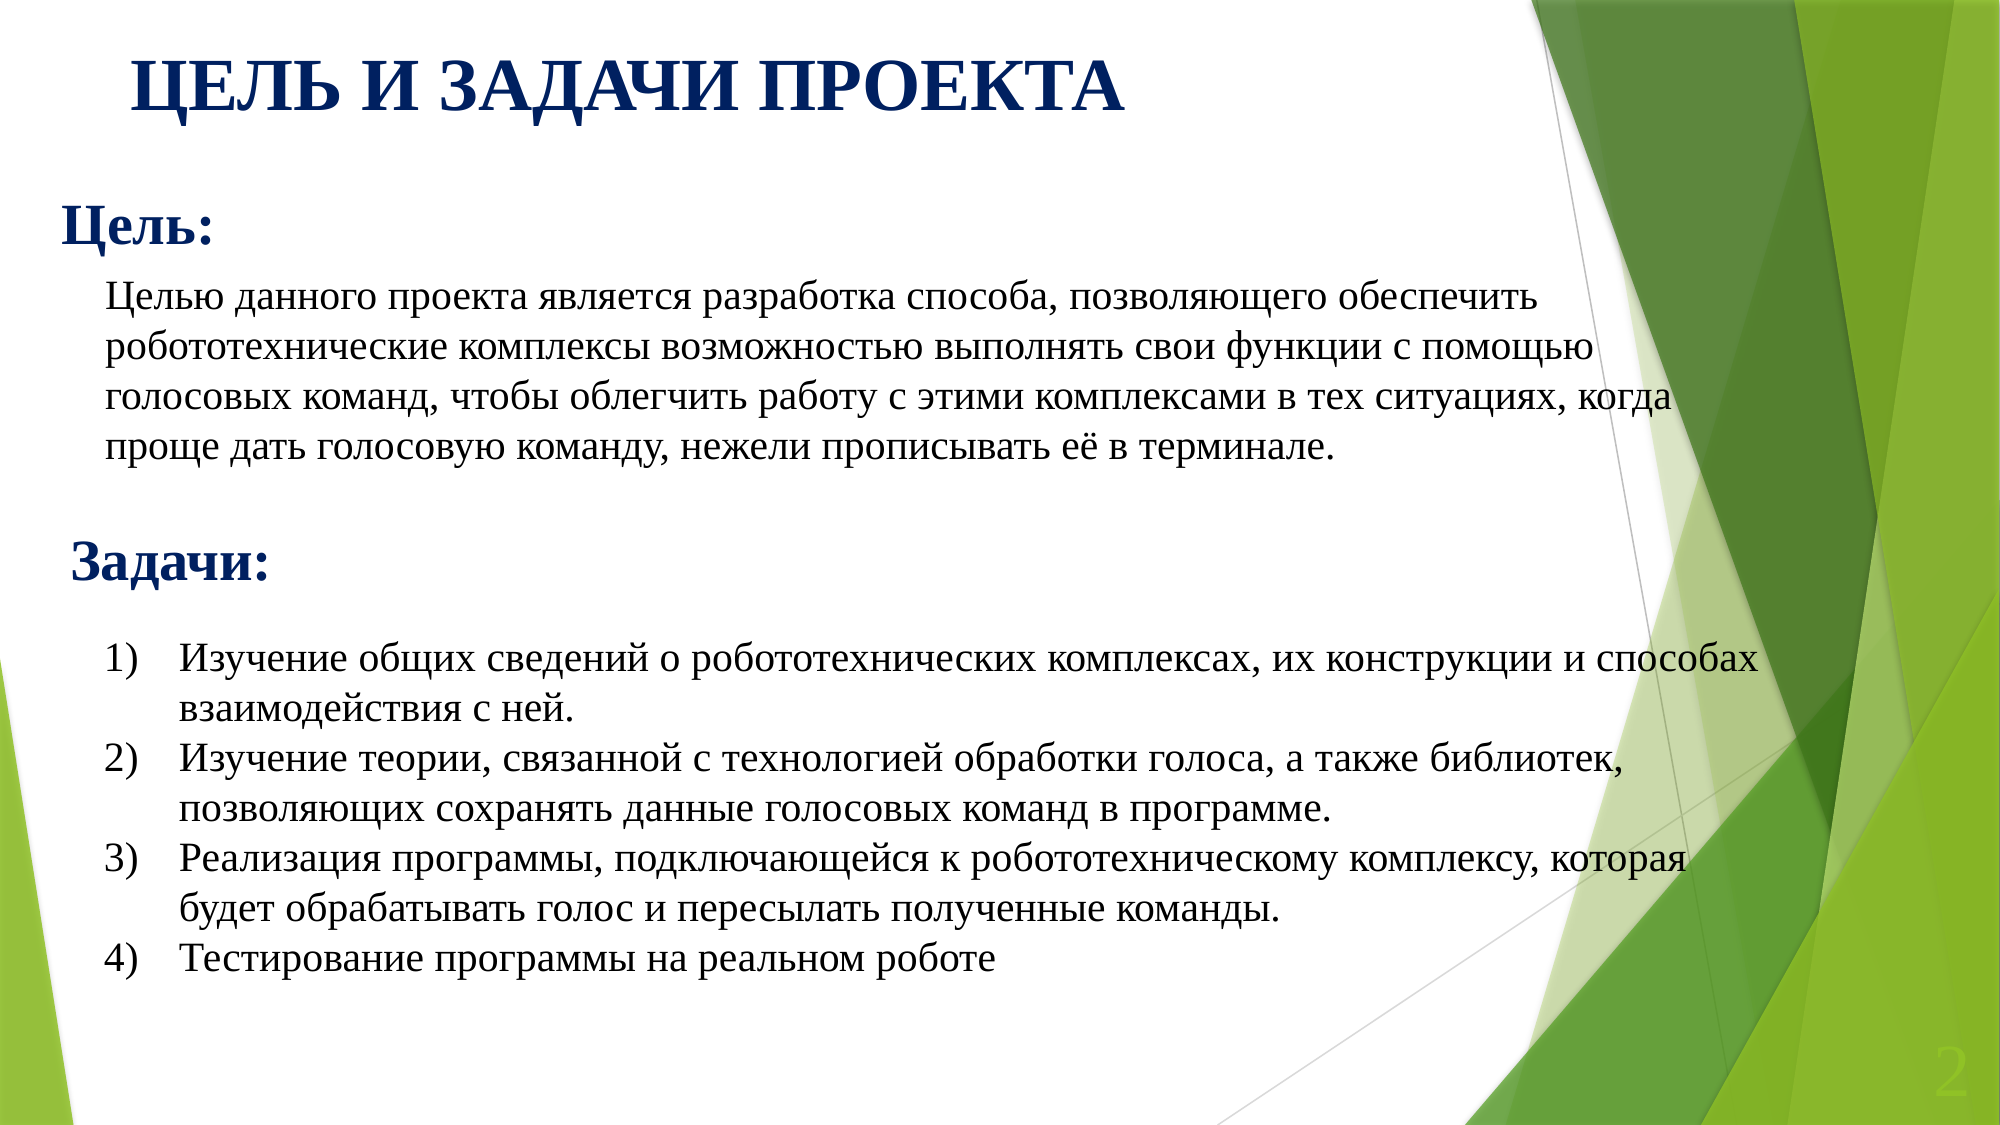

# ЦЕЛЬ И ЗАДАЧИ ПРОЕКТА
Цель:
Целью данного проекта является разработка способа, позволяющего обеспечить робототехнические комплексы возможностью выполнять свои функции с помощью голосовых команд, чтобы облегчить работу с этими комплексами в тех ситуациях, когда проще дать голосовую команду, нежели прописывать её в терминале.

Задачи:
Изучение общих сведений о робототехнических комплексах, их конструкции и способах взаимодействия с ней.
Изучение теории, связанной с технологией обработки голоса, а также библиотек, позволяющих сохранять данные голосовых команд в программе.
Реализация программы, подключающейся к робототехническому комплексу, которая будет обрабатывать голос и пересылать полученные команды.
Тестирование программы на реальном роботе

2